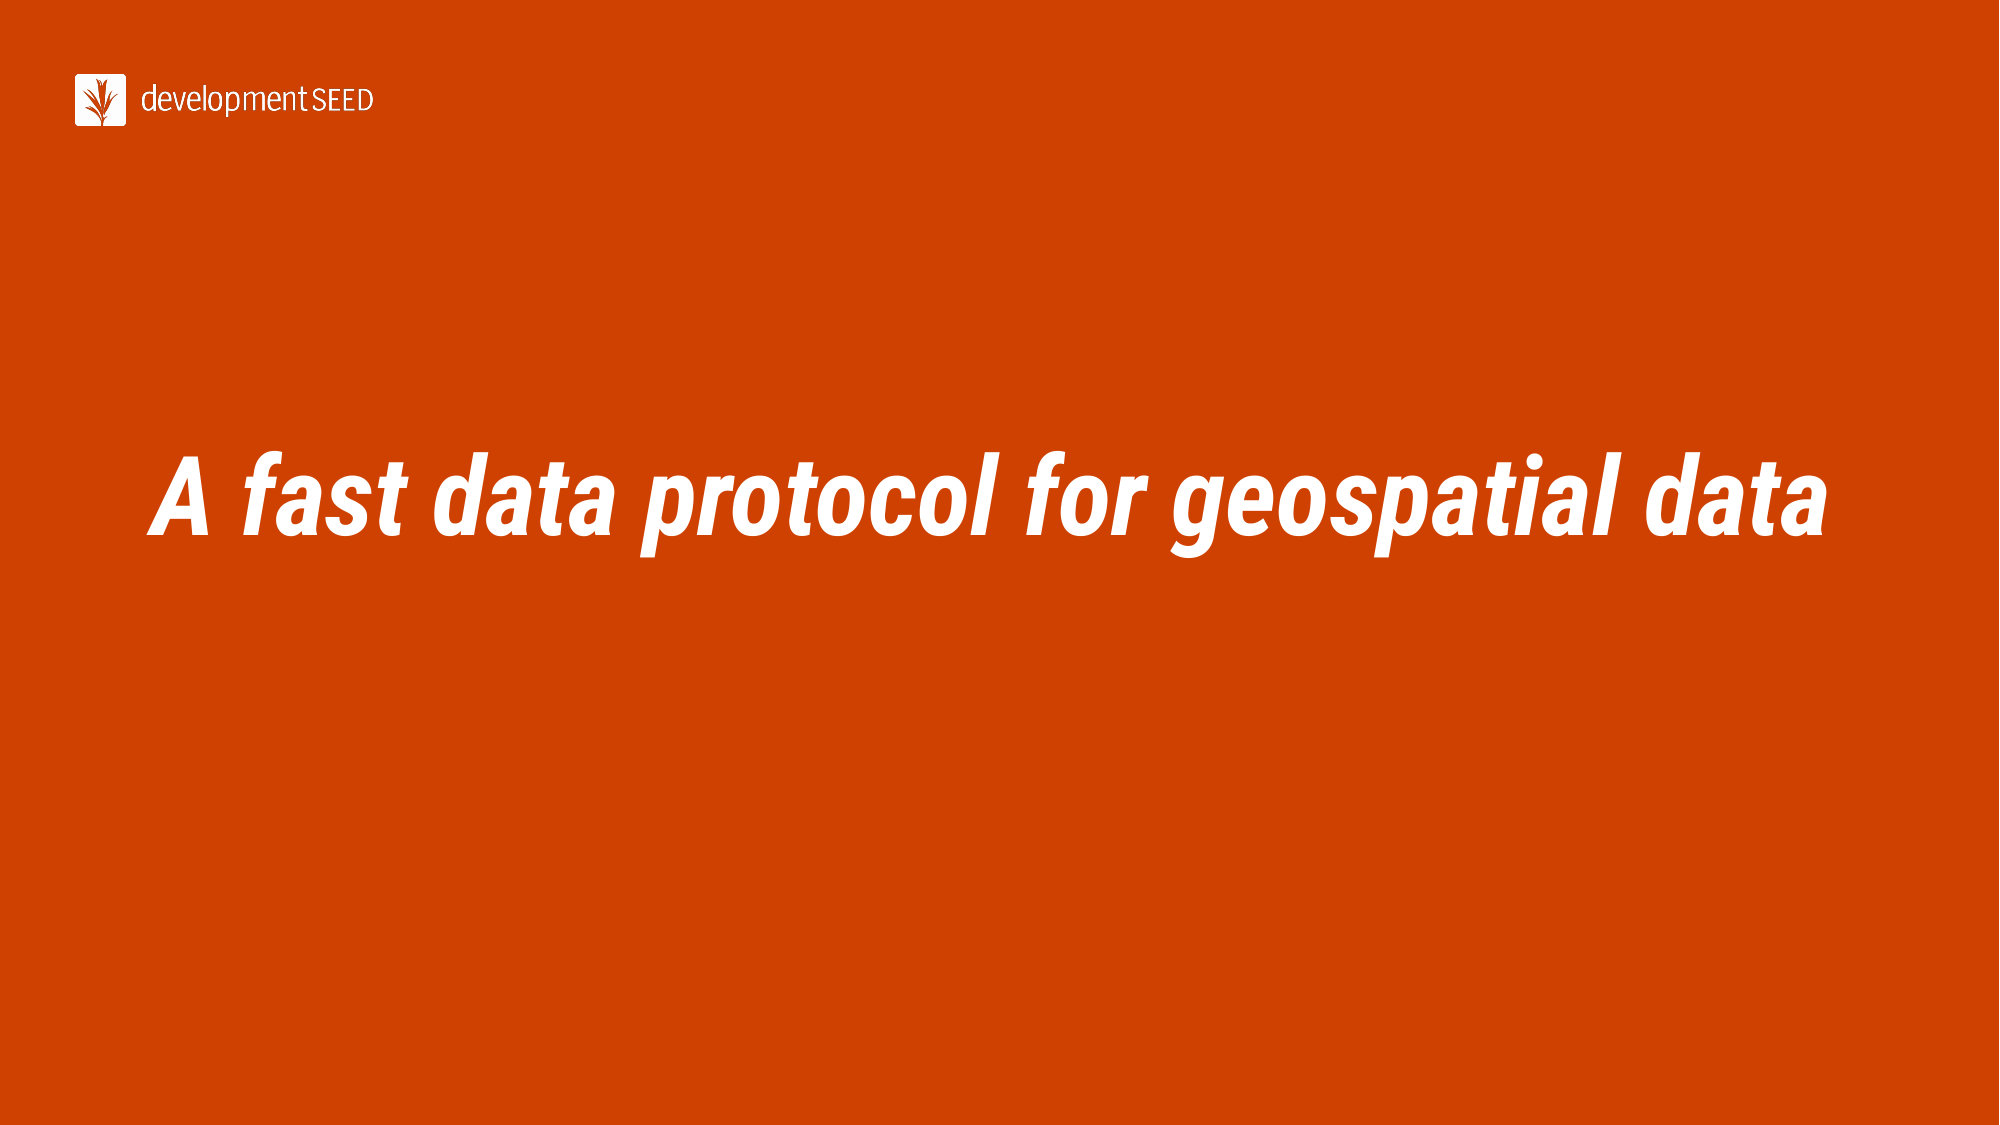

# A fast data protocol for geospatial data